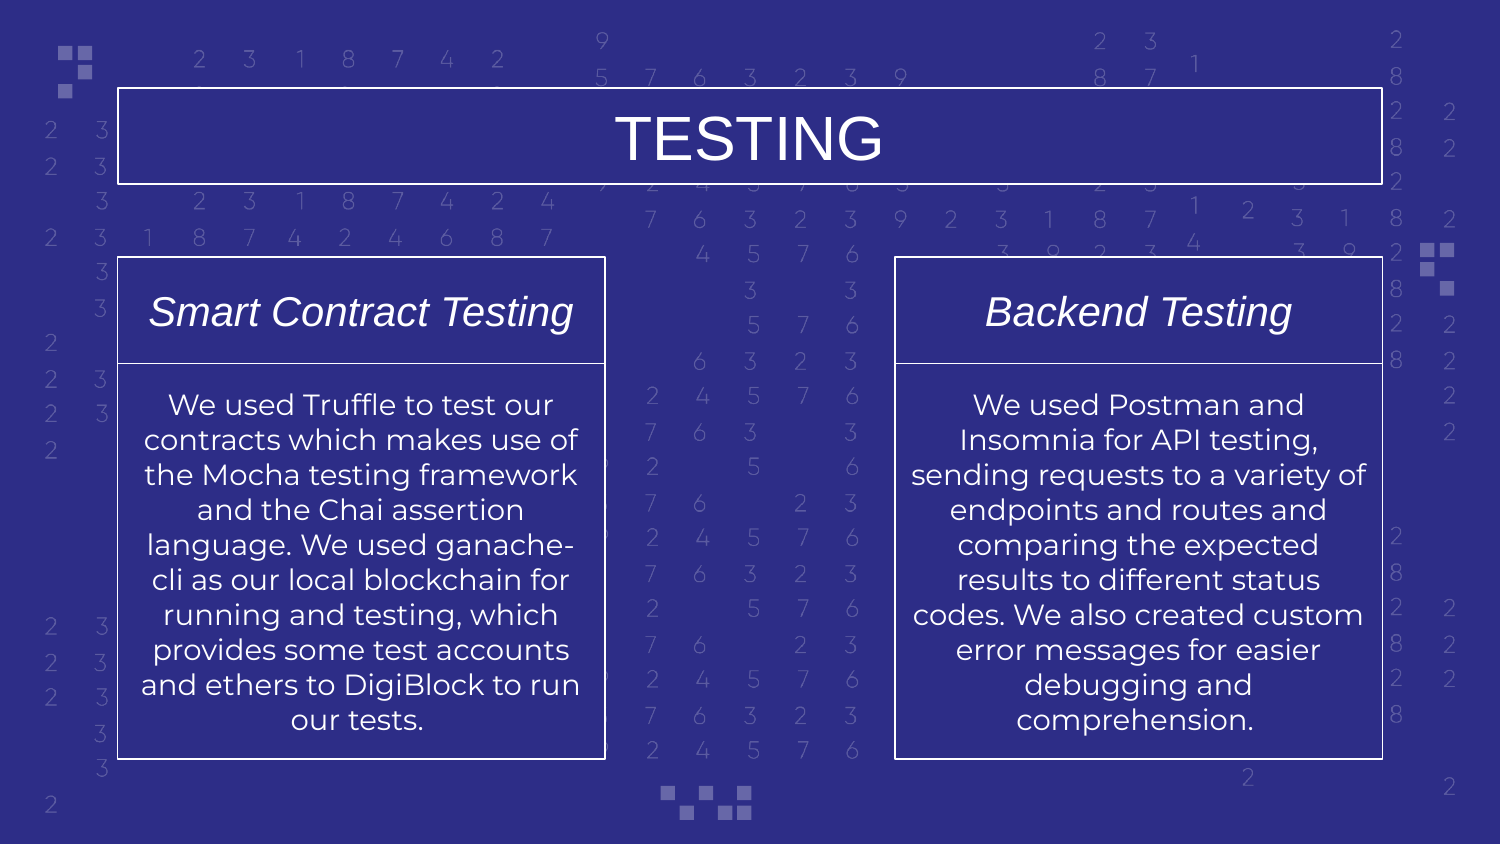

# TESTING
Smart Contract Testing
Backend Testing
We used Truffle to test our contracts which makes use of the Mocha testing framework and the Chai assertion language. We used ganache-cli as our local blockchain for running and testing, which provides some test accounts and ethers to DigiBlock to run our tests.
We used Postman and Insomnia for API testing, sending requests to a variety of endpoints and routes and comparing the expected results to different status codes. We also created custom error messages for easier debugging and comprehension.